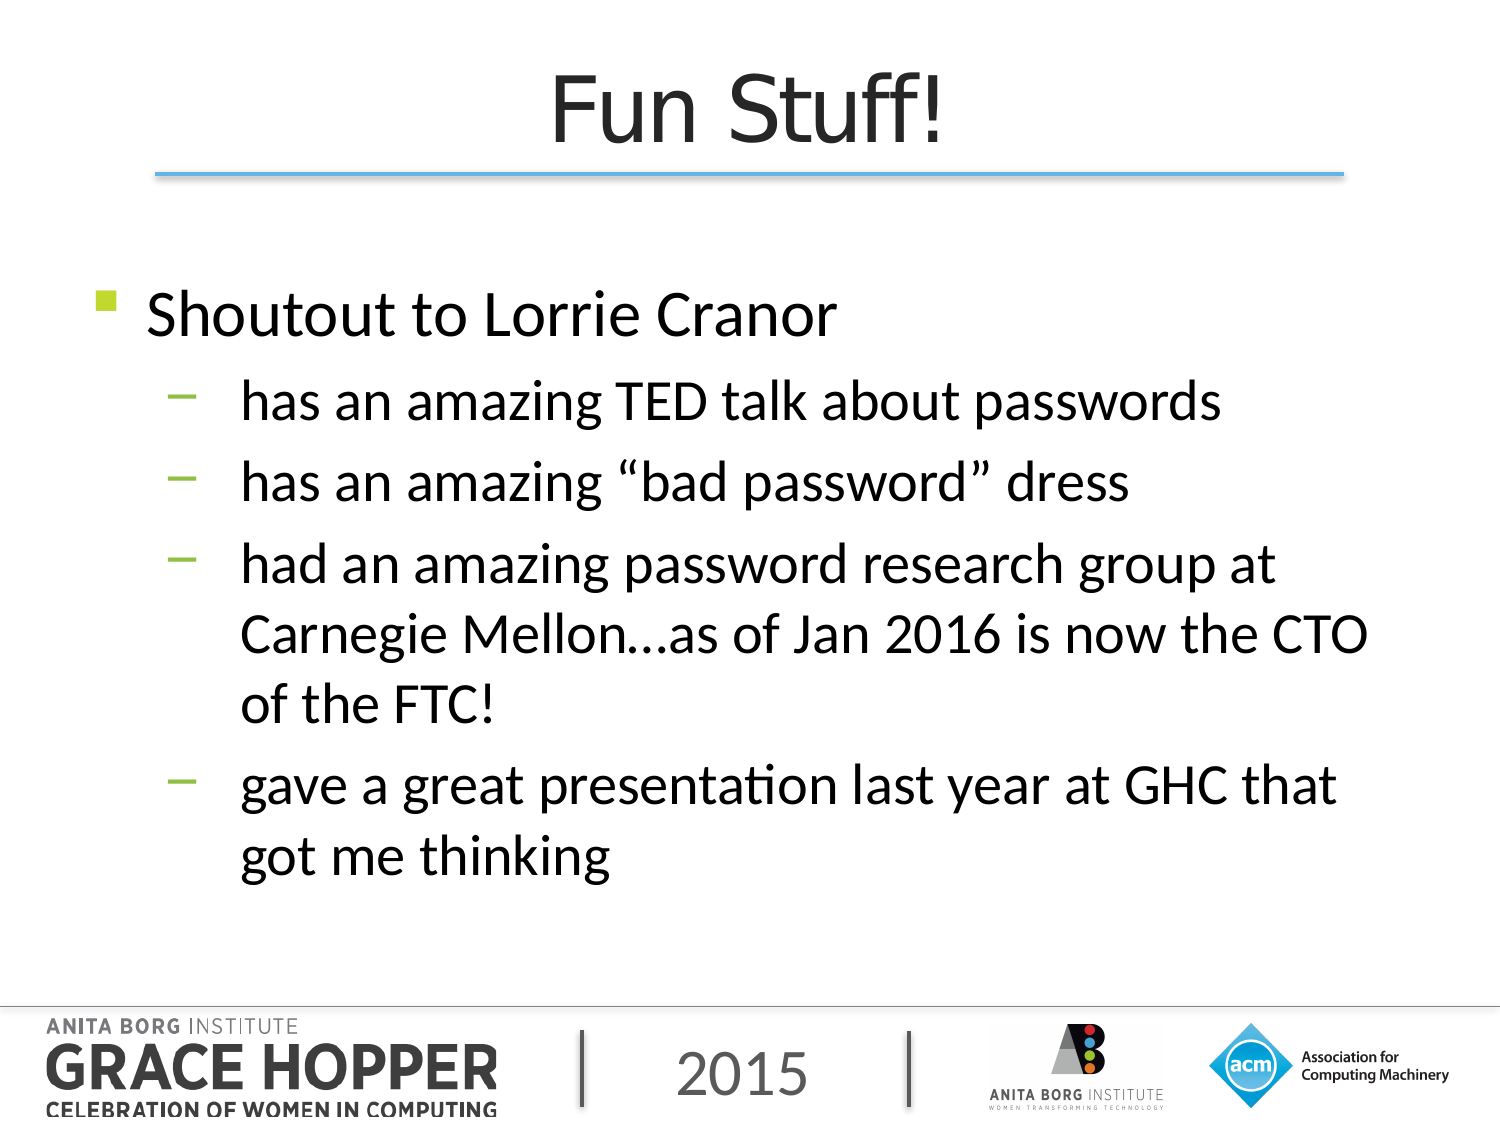

# Fun Stuff!
Shoutout to Lorrie Cranor
has an amazing TED talk about passwords
has an amazing “bad password” dress
had an amazing password research group at Carnegie Mellon…as of Jan 2016 is now the CTO of the FTC!
gave a great presentation last year at GHC that got me thinking